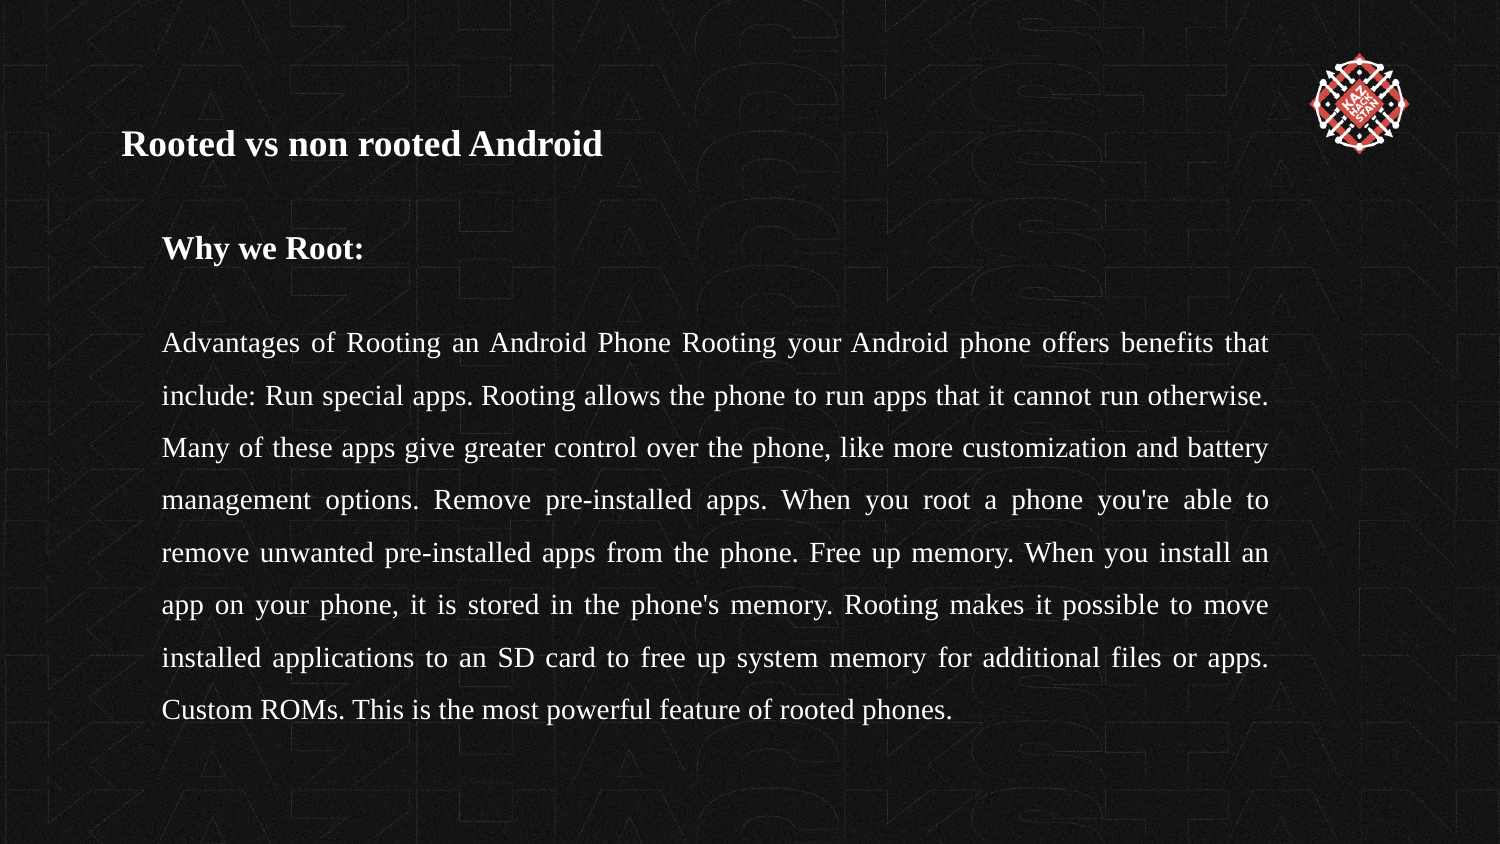

Rooted vs non rooted Android
Why we Root:

Advantages of Rooting an Android Phone Rooting your Android phone offers benefits that include: Run special apps. Rooting allows the phone to run apps that it cannot run otherwise. Many of these apps give greater control over the phone, like more customization and battery management options. Remove pre-installed apps. When you root a phone you're able to remove unwanted pre-installed apps from the phone. Free up memory. When you install an app on your phone, it is stored in the phone's memory. Rooting makes it possible to move installed applications to an SD card to free up system memory for additional files or apps. Custom ROMs. This is the most powerful feature of rooted phones.